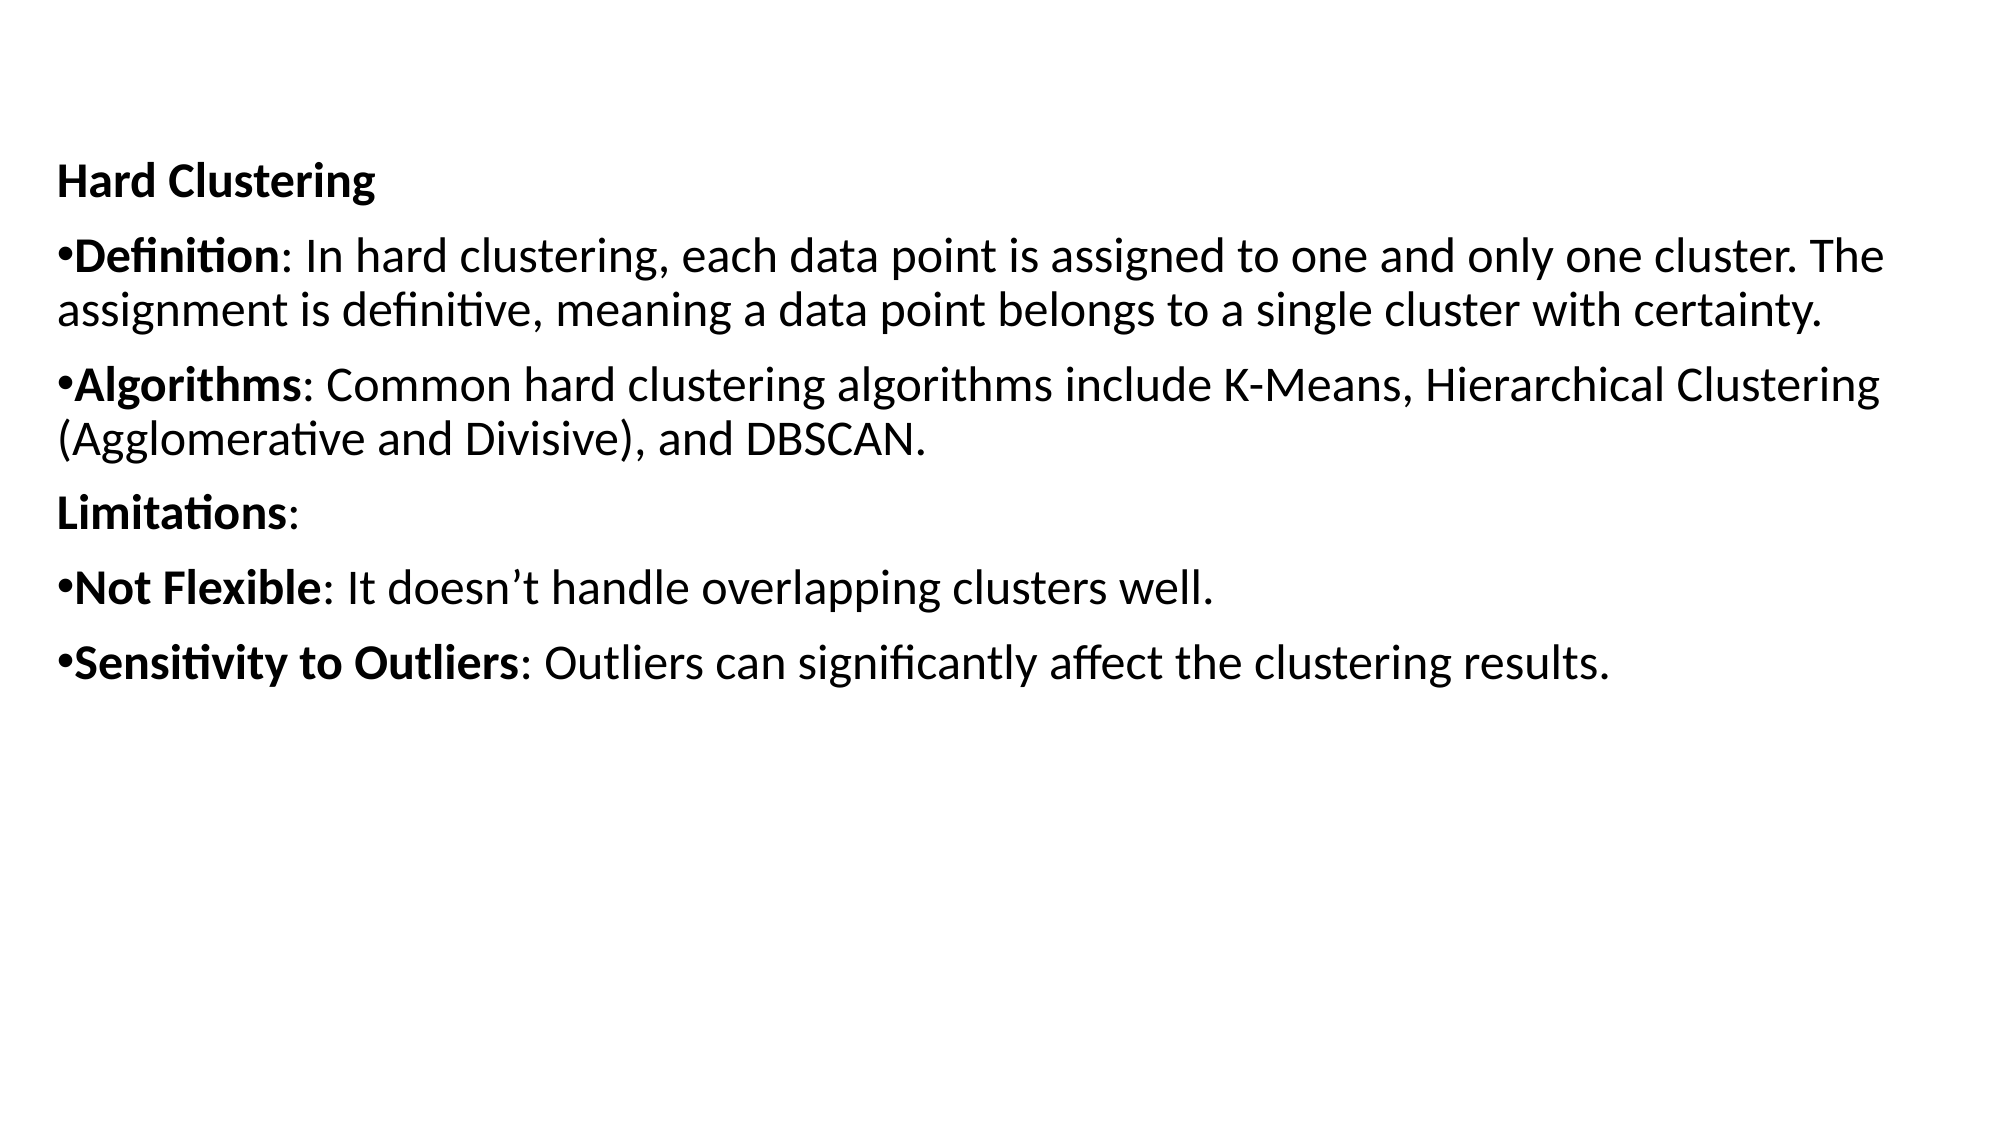

Hard Clustering
Definition: In hard clustering, each data point is assigned to one and only one cluster. The assignment is definitive, meaning a data point belongs to a single cluster with certainty.
Algorithms: Common hard clustering algorithms include K-Means, Hierarchical Clustering (Agglomerative and Divisive), and DBSCAN.
Limitations:
Not Flexible: It doesn’t handle overlapping clusters well.
Sensitivity to Outliers: Outliers can significantly affect the clustering results.